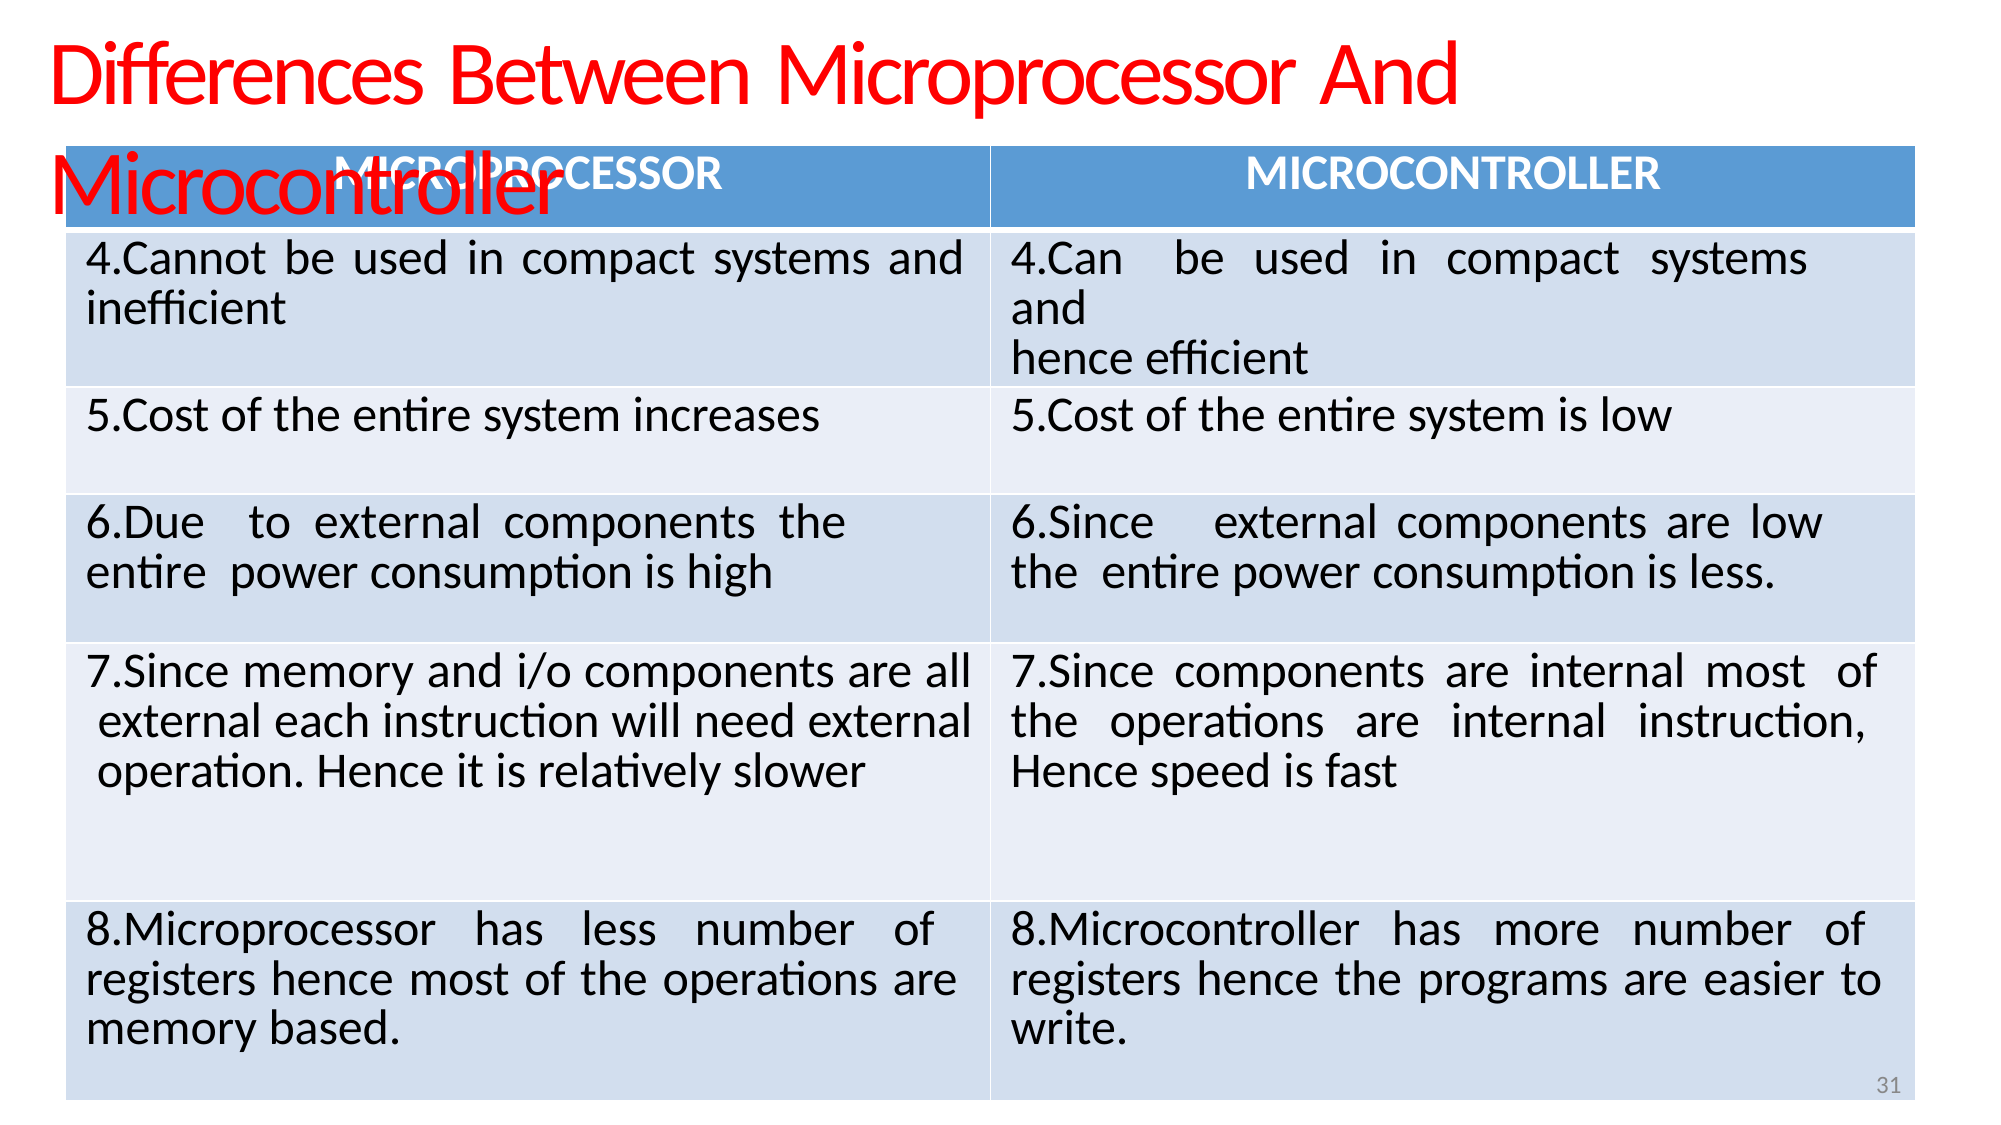

# Differences Between Microprocessor And Microcontroller
| MICROPROCESSOR | MICROCONTROLLER |
| --- | --- |
| 4.Cannot be used in compact systems and inefficient | 4.Can be used in compact systems and hence efficient |
| 5.Cost of the entire system increases | 5.Cost of the entire system is low |
| 6.Due to external components the entire power consumption is high | 6.Since external components are low the entire power consumption is less. |
| 7.Since memory and i/o components are all external each instruction will need external operation. Hence it is relatively slower | 7.Since components are internal most of the operations are internal instruction, Hence speed is fast |
| 8.Microprocessor has less number of registers hence most of the operations are memory based. | 8.Microcontroller has more number of registers hence the programs are easier to write. |
31